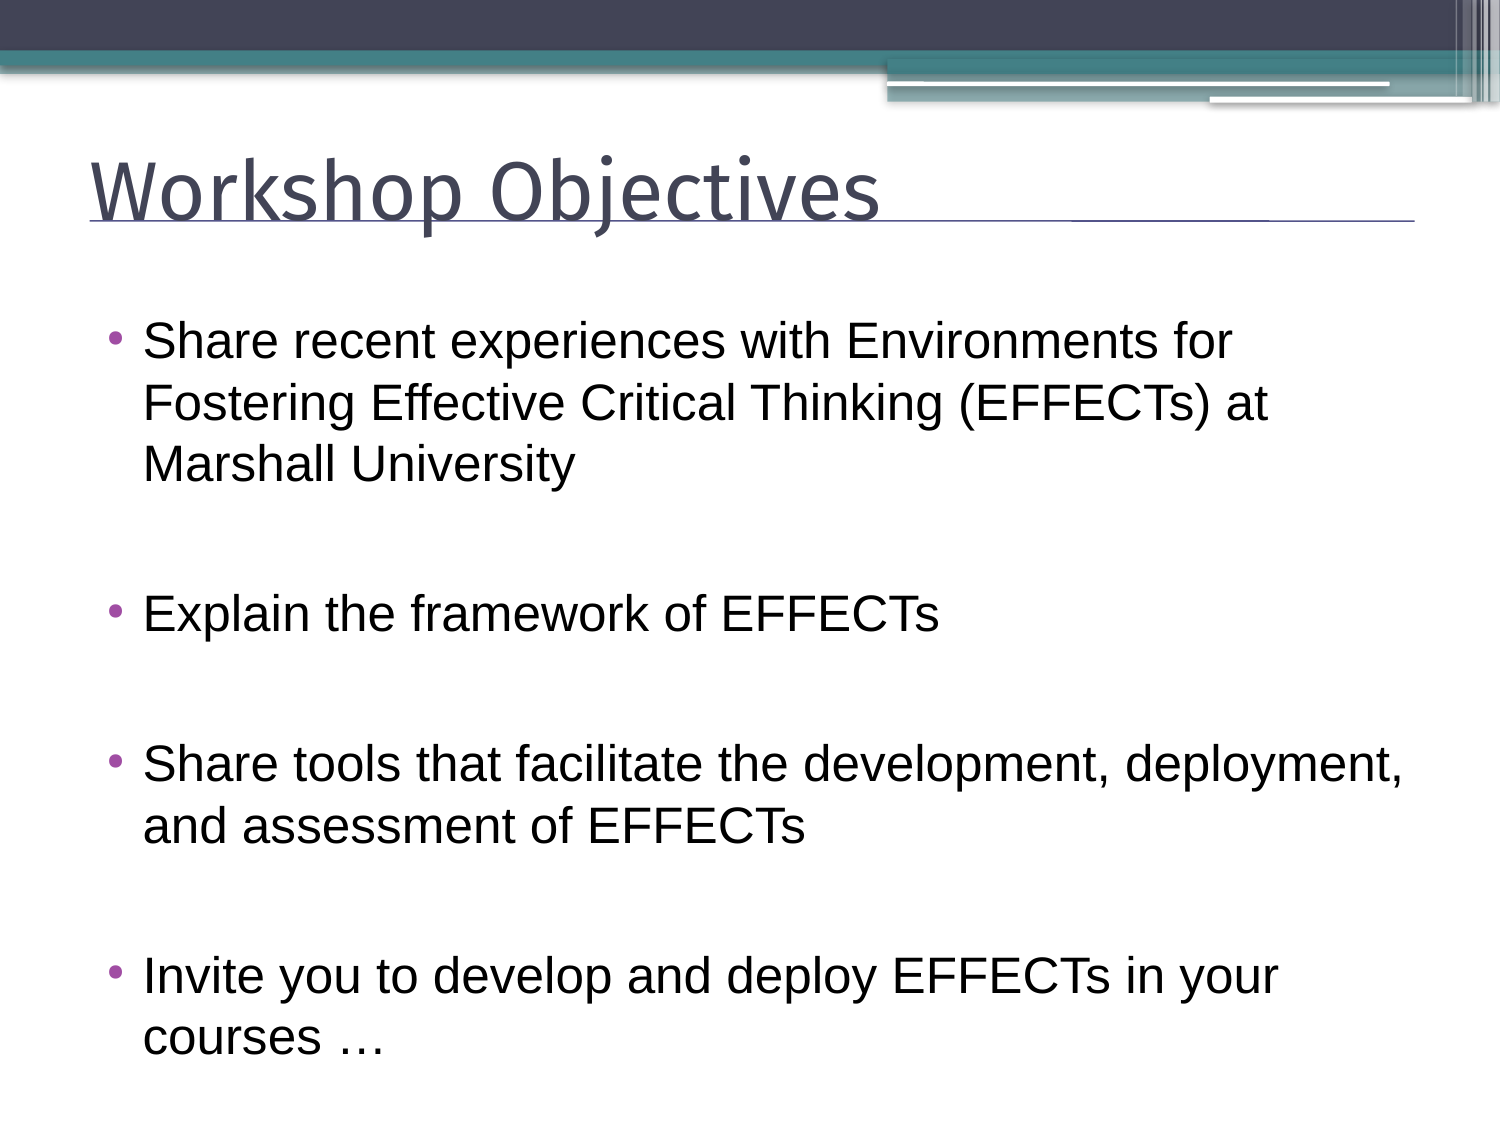

# Workshop Objectives
Share recent experiences with Environments for Fostering Effective Critical Thinking (EFFECTs) at Marshall University

Explain the framework of EFFECTs

Share tools that facilitate the development, deployment, and assessment of EFFECTs

Invite you to develop and deploy EFFECTs in your courses …